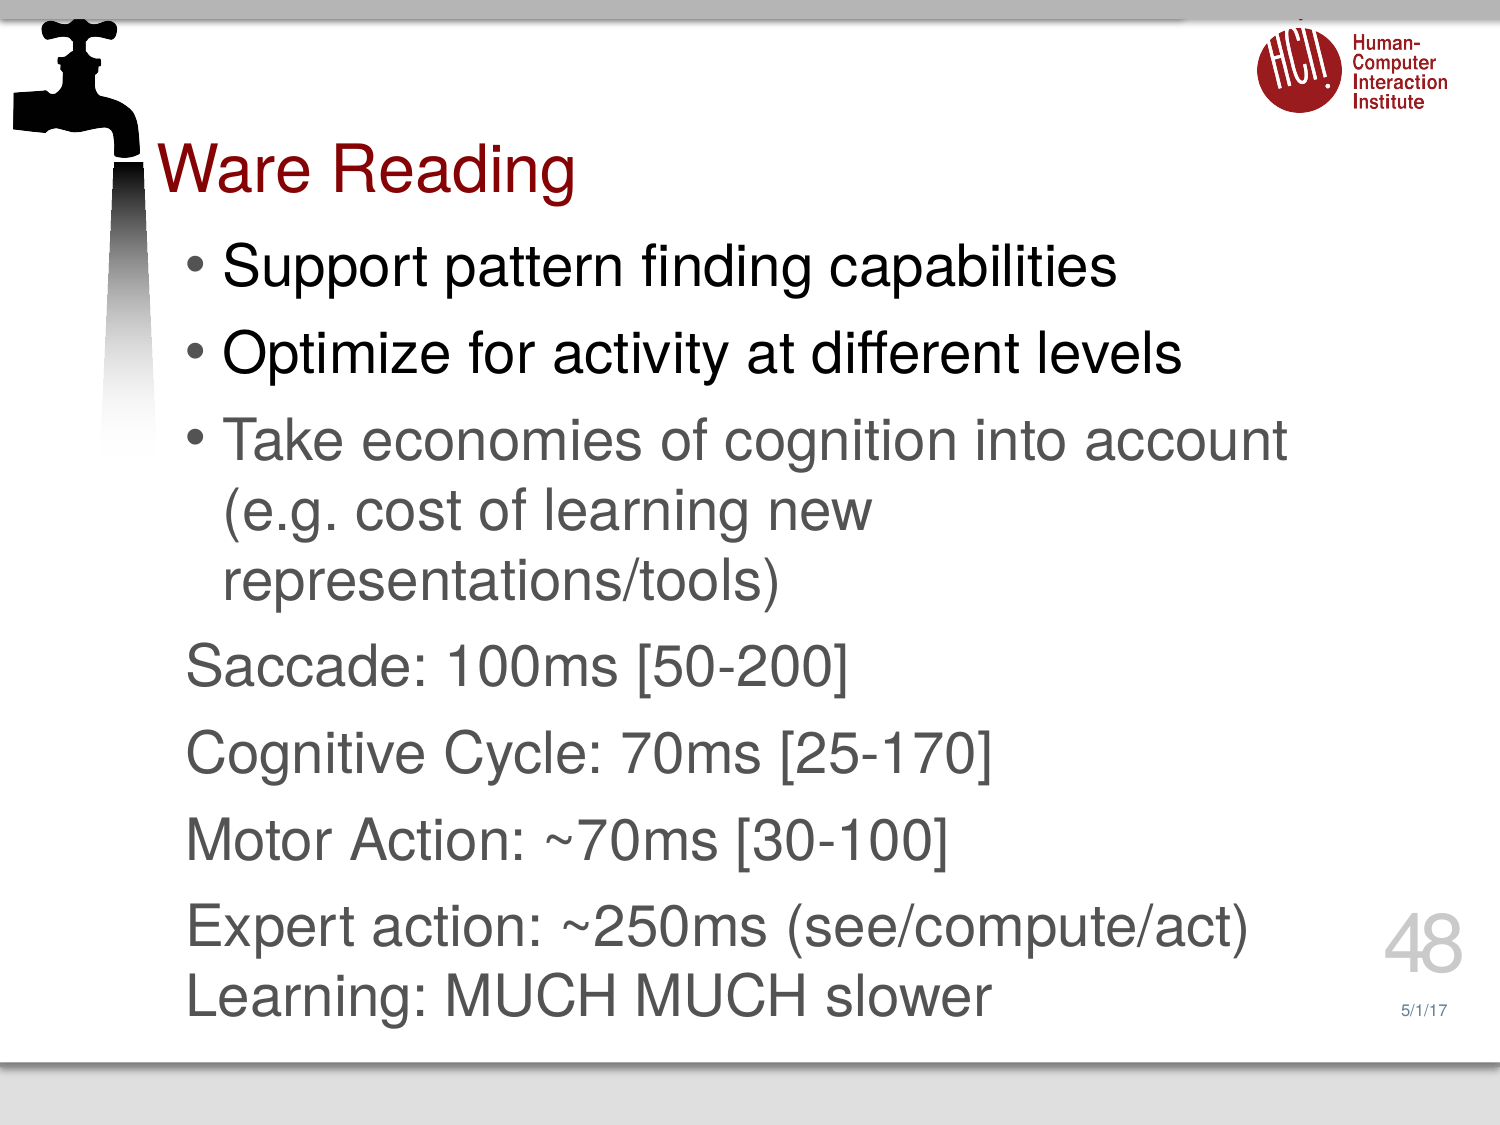

# Ware Reading
Support pattern finding capabilities
Optimize for activity at different levels
Take economies of cognition into account (e.g. cost of learning new representations/tools)
Saccade: 100ms [50-200]
Cognitive Cycle: 70ms [25-170]
Motor Action: ~70ms [30-100]
Expert action: ~250ms (see/compute/act)
Learning: MUCH MUCH slower
48
5/1/17